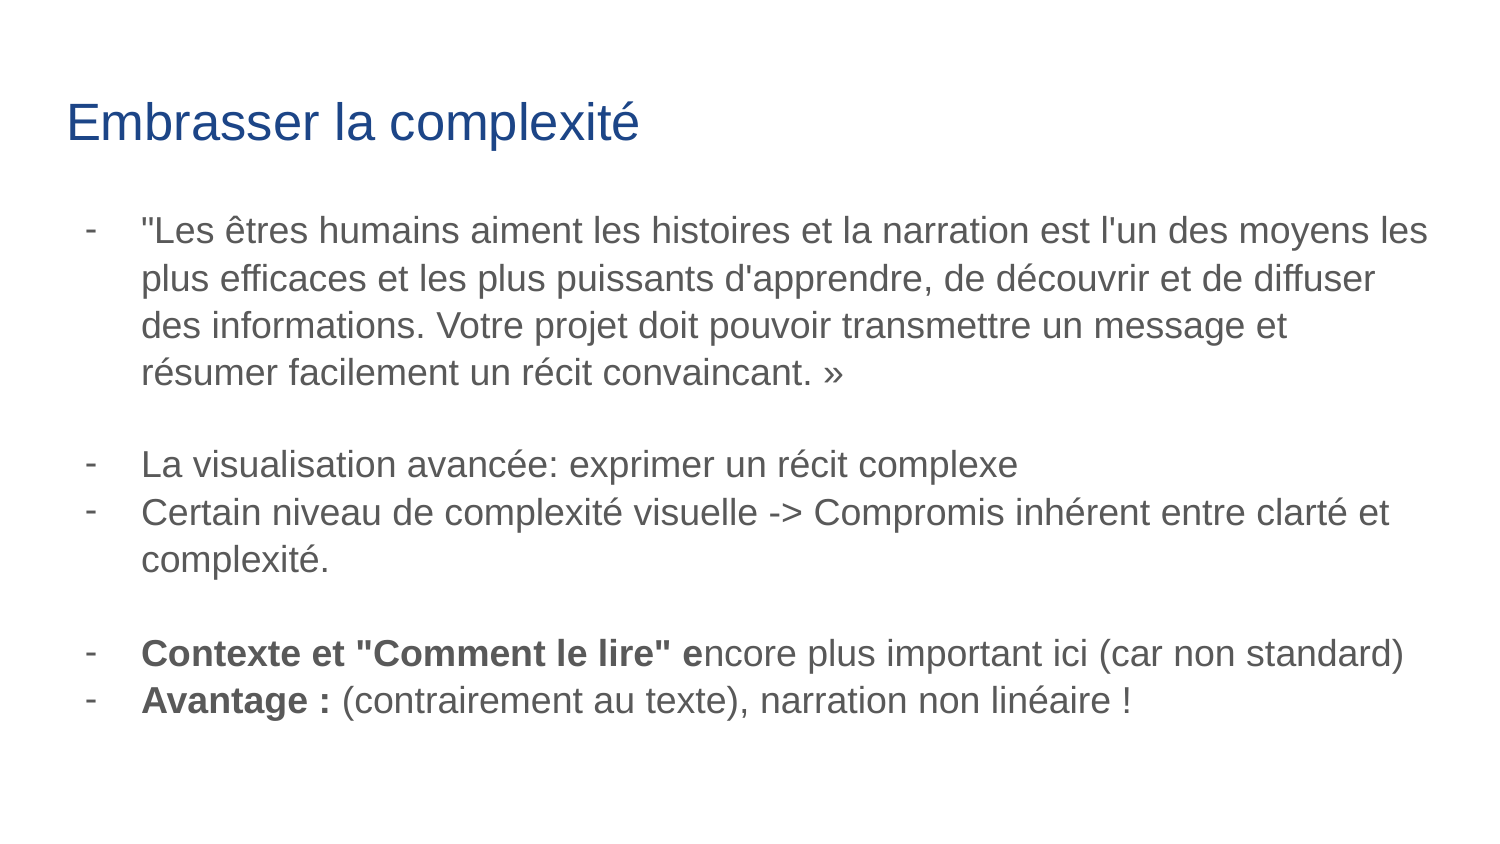

# Embrasser la complexité
"Les êtres humains aiment les histoires et la narration est l'un des moyens les plus efficaces et les plus puissants d'apprendre, de découvrir et de diffuser des informations. Votre projet doit pouvoir transmettre un message et résumer facilement un récit convaincant. »
La visualisation avancée: exprimer un récit complexe
Certain niveau de complexité visuelle -> Compromis inhérent entre clarté et complexité.
Contexte et "Comment le lire" encore plus important ici (car non standard)
Avantage : (contrairement au texte), narration non linéaire !